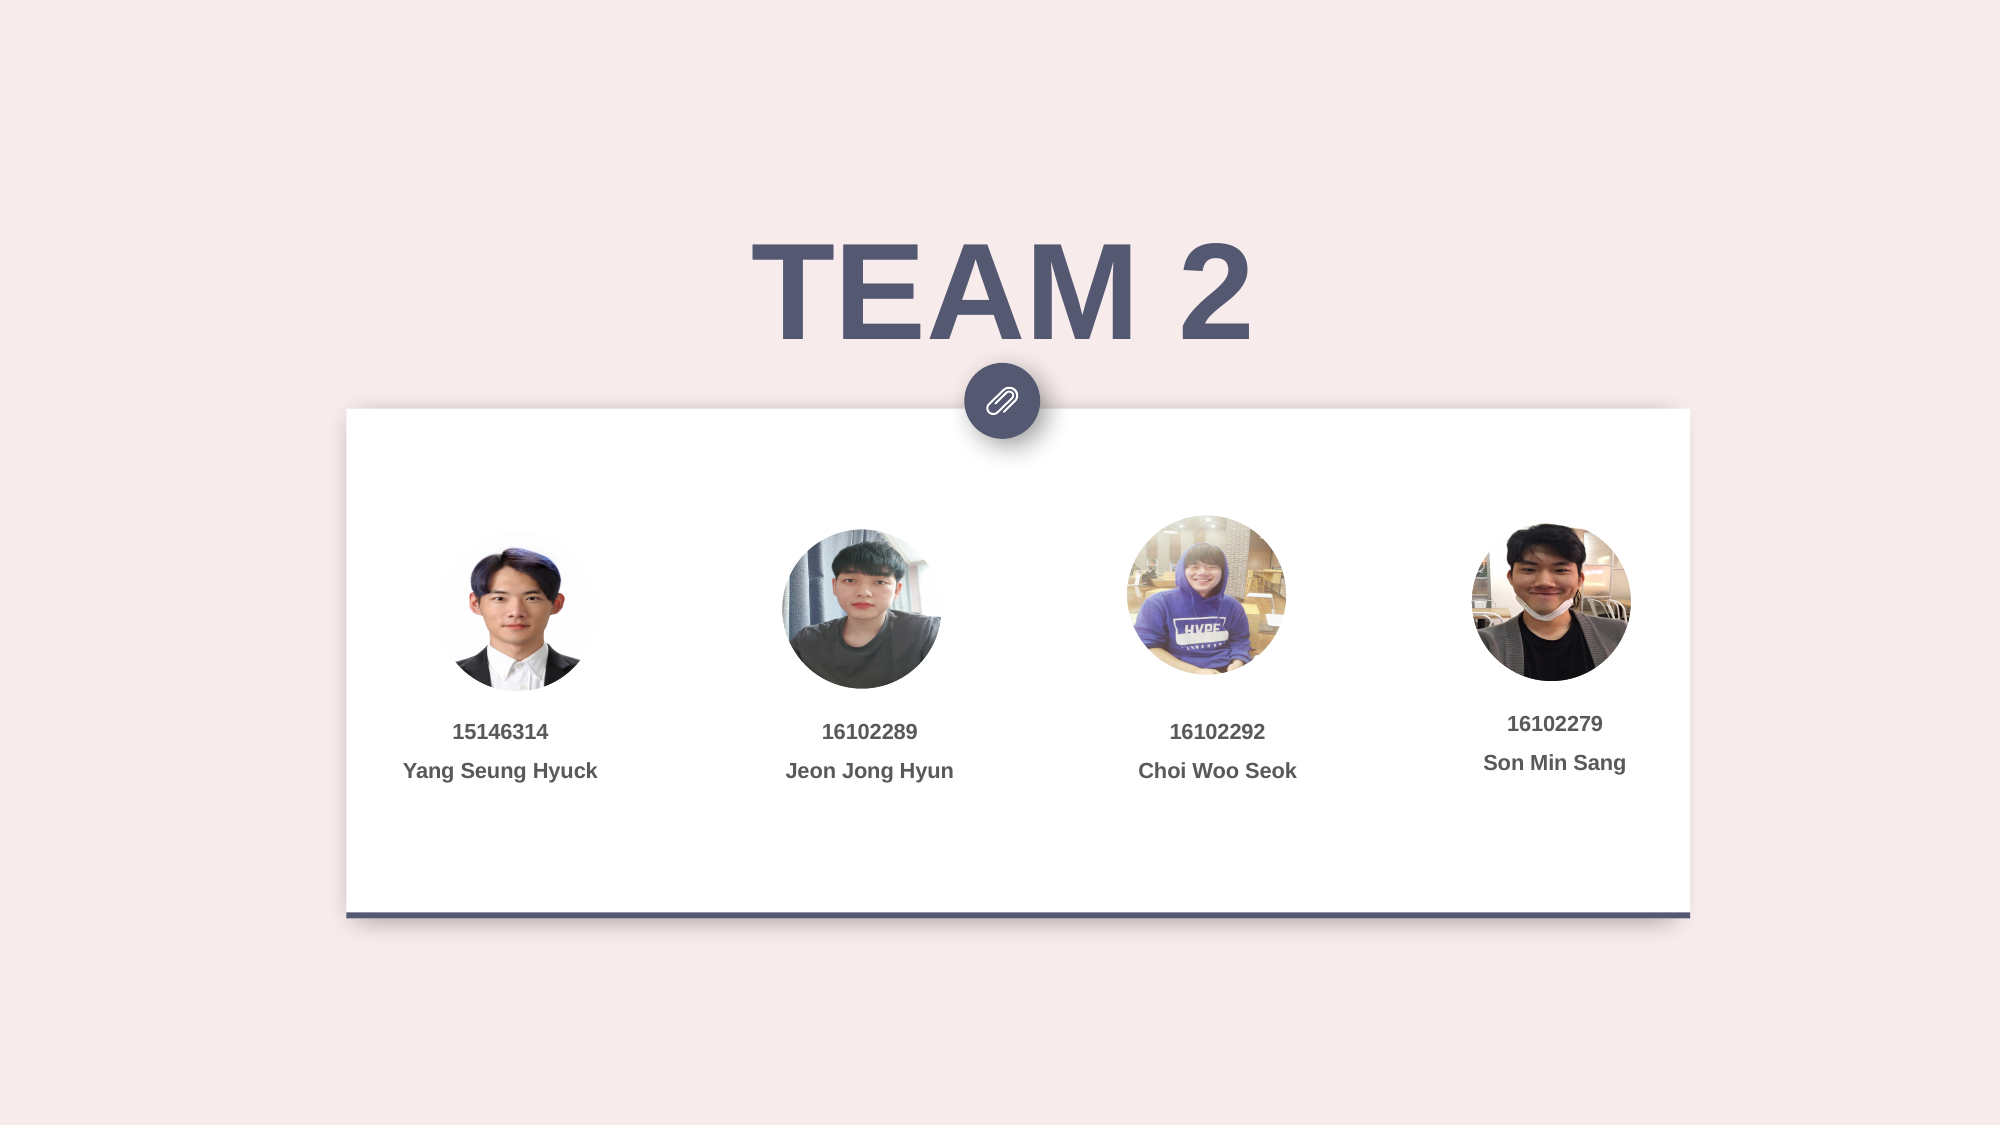

TEAM 2

16102279
Son Min Sang
16102292
Choi Woo Seok
15146314
Yang Seung Hyuck
16102289
Jeon Jong Hyun